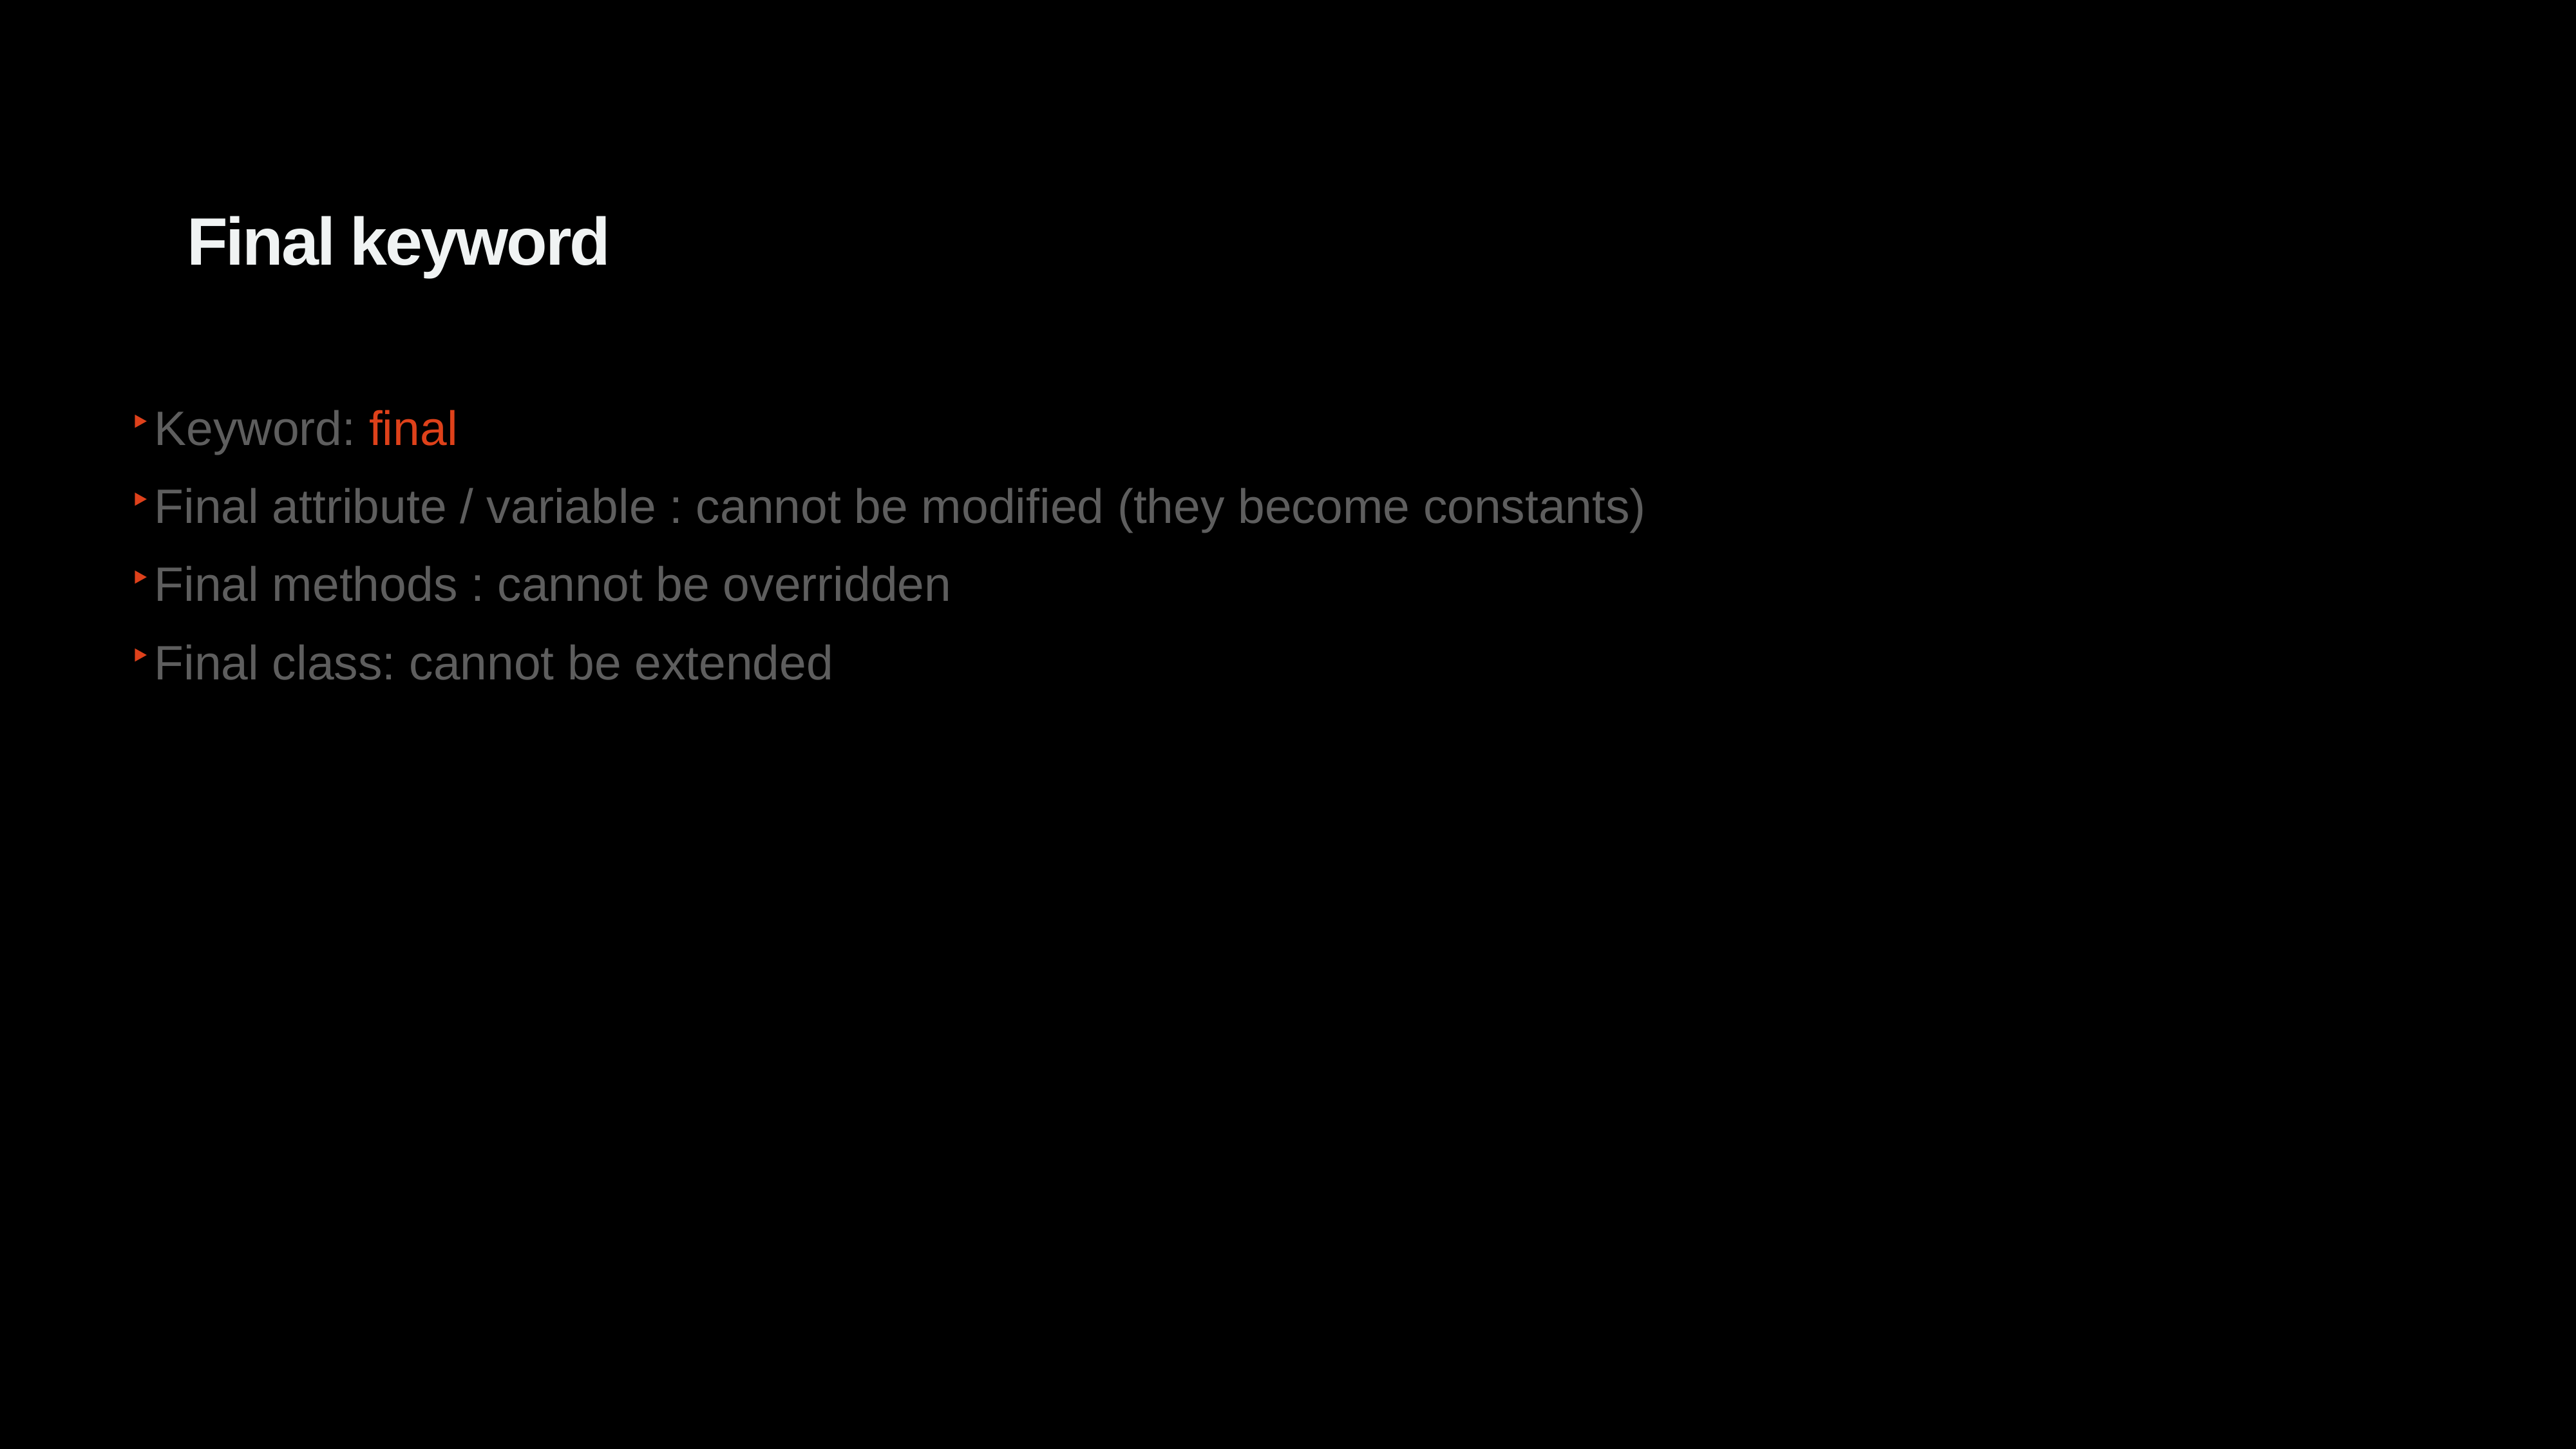

Final keyword
Bullet examples
Keyword: final
Final attribute / variable : cannot be modified (they become constants)
Final methods : cannot be overridden
Final class: cannot be extended

11